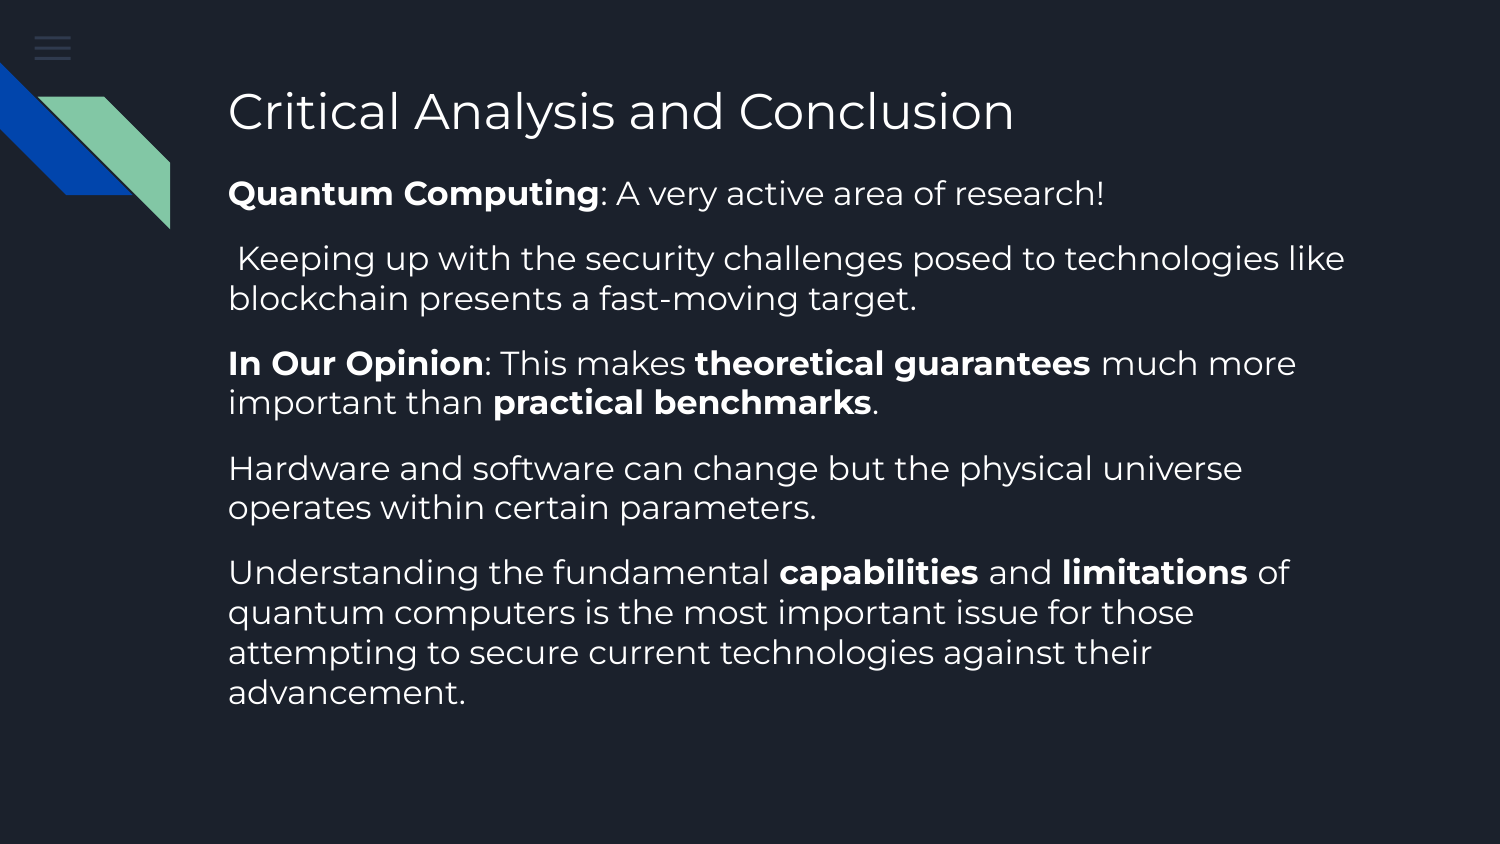

# Critical Analysis and Conclusion
Quantum Computing: A very active area of research!
 Keeping up with the security challenges posed to technologies like blockchain presents a fast-moving target.
In Our Opinion: This makes theoretical guarantees much more important than practical benchmarks.
Hardware and software can change but the physical universe operates within certain parameters.
Understanding the fundamental capabilities and limitations of quantum computers is the most important issue for those attempting to secure current technologies against their advancement.